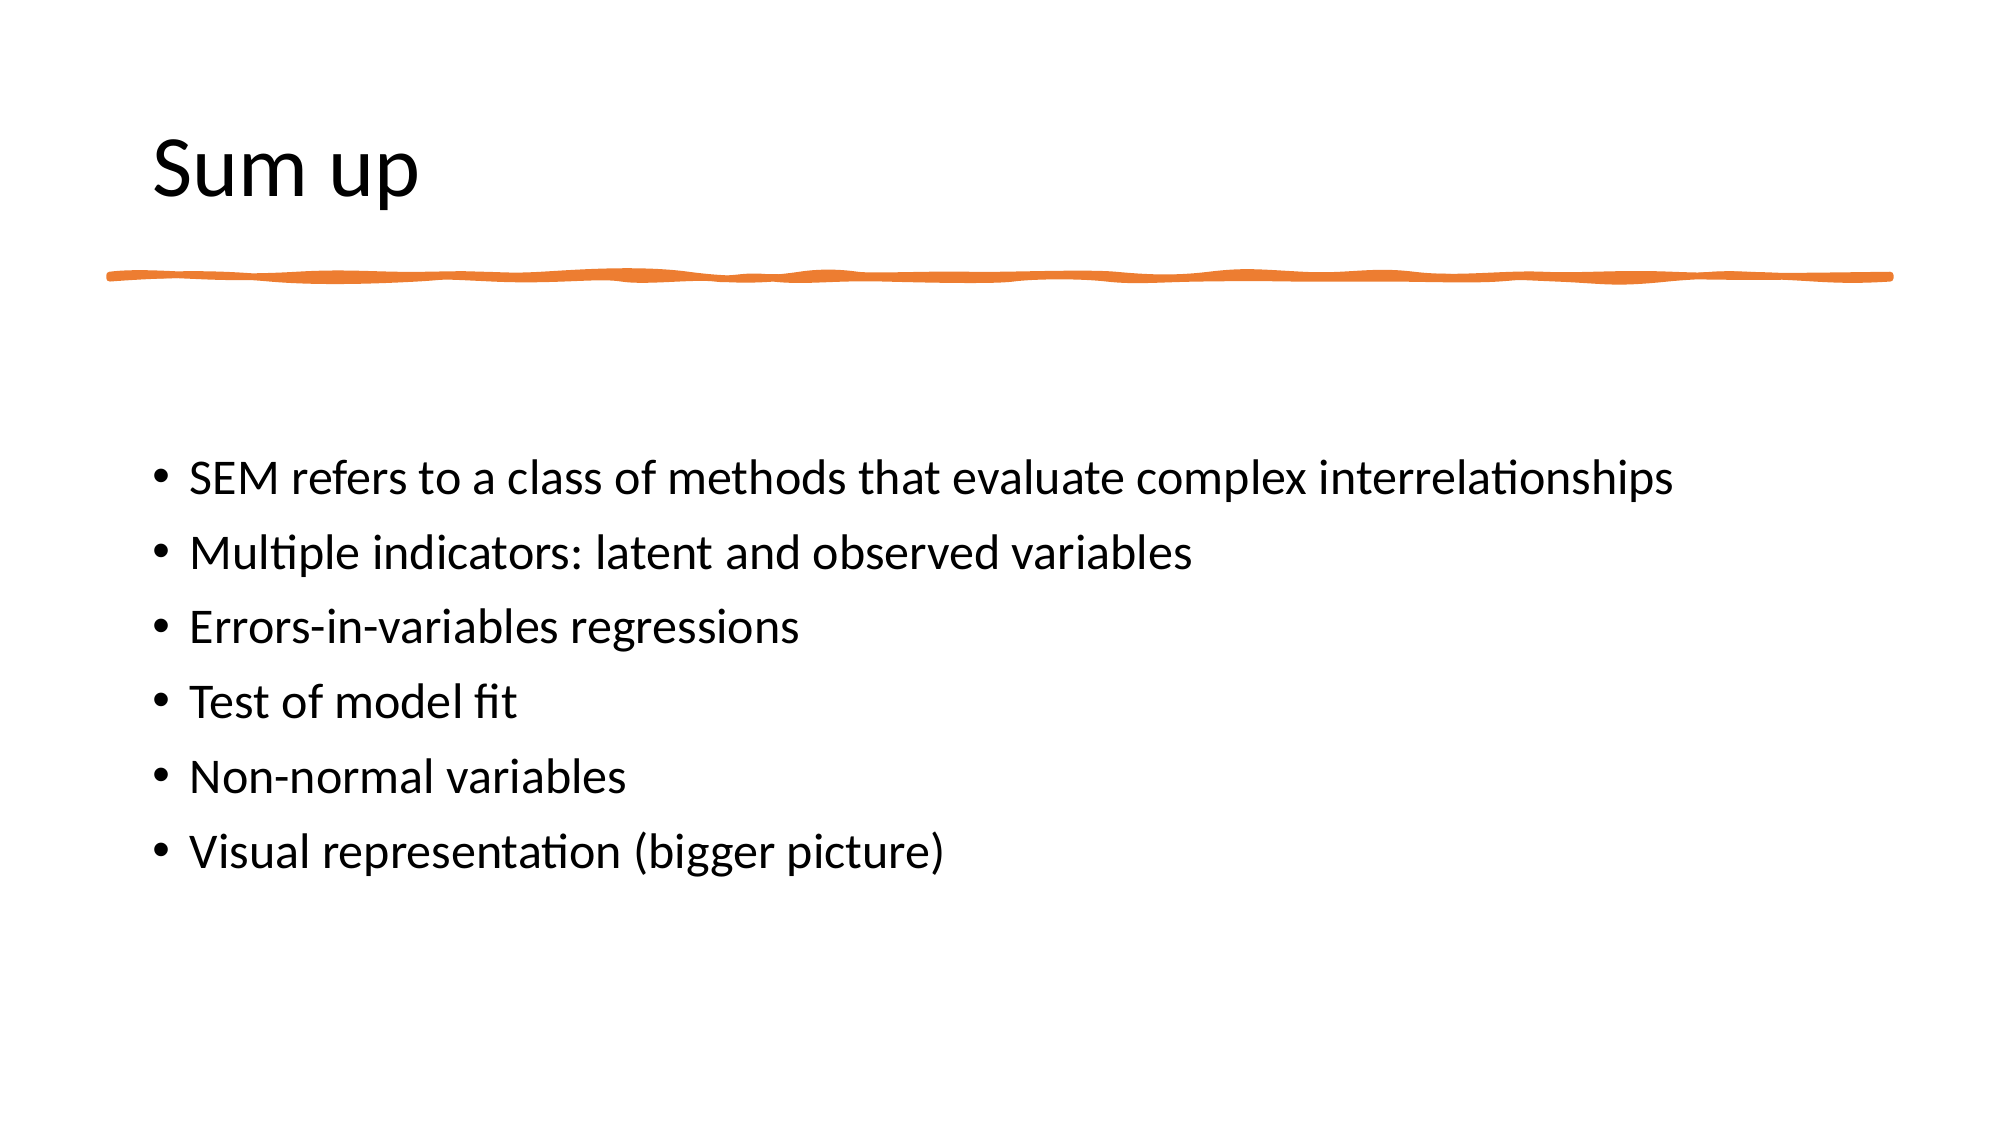

# Sum up

SEM refers to a class of methods that evaluate complex interrelationships
Multiple indicators: latent and observed variables
Errors-in-variables regressions
Test of model fit
Non-normal variables
Visual representation (bigger picture)